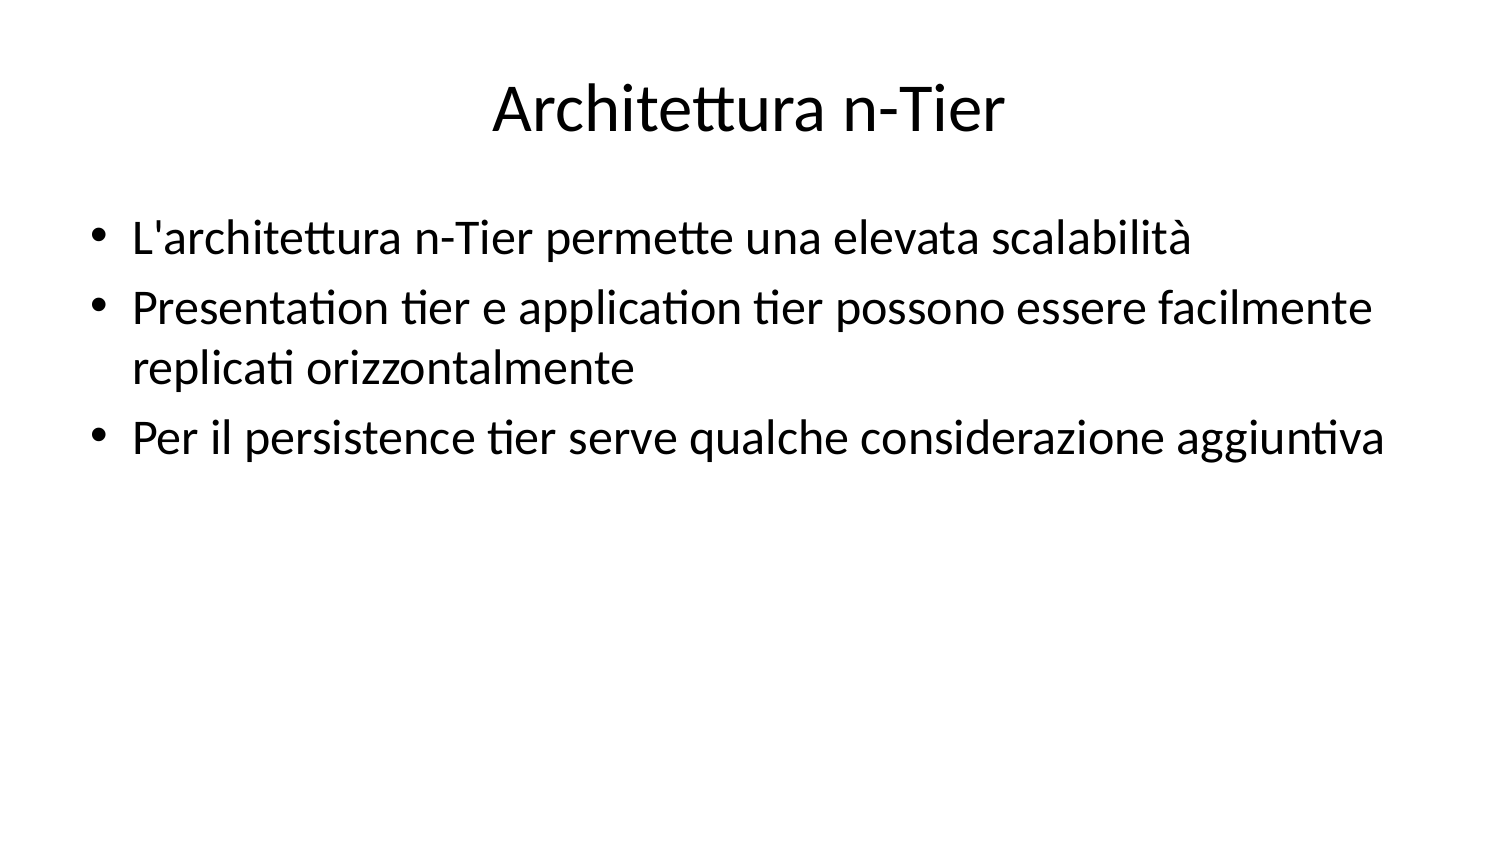

# Architettura n-Tier
L'architettura n-Tier permette una elevata scalabilità
Presentation tier e application tier possono essere facilmente replicati orizzontalmente
Per il persistence tier serve qualche considerazione aggiuntiva